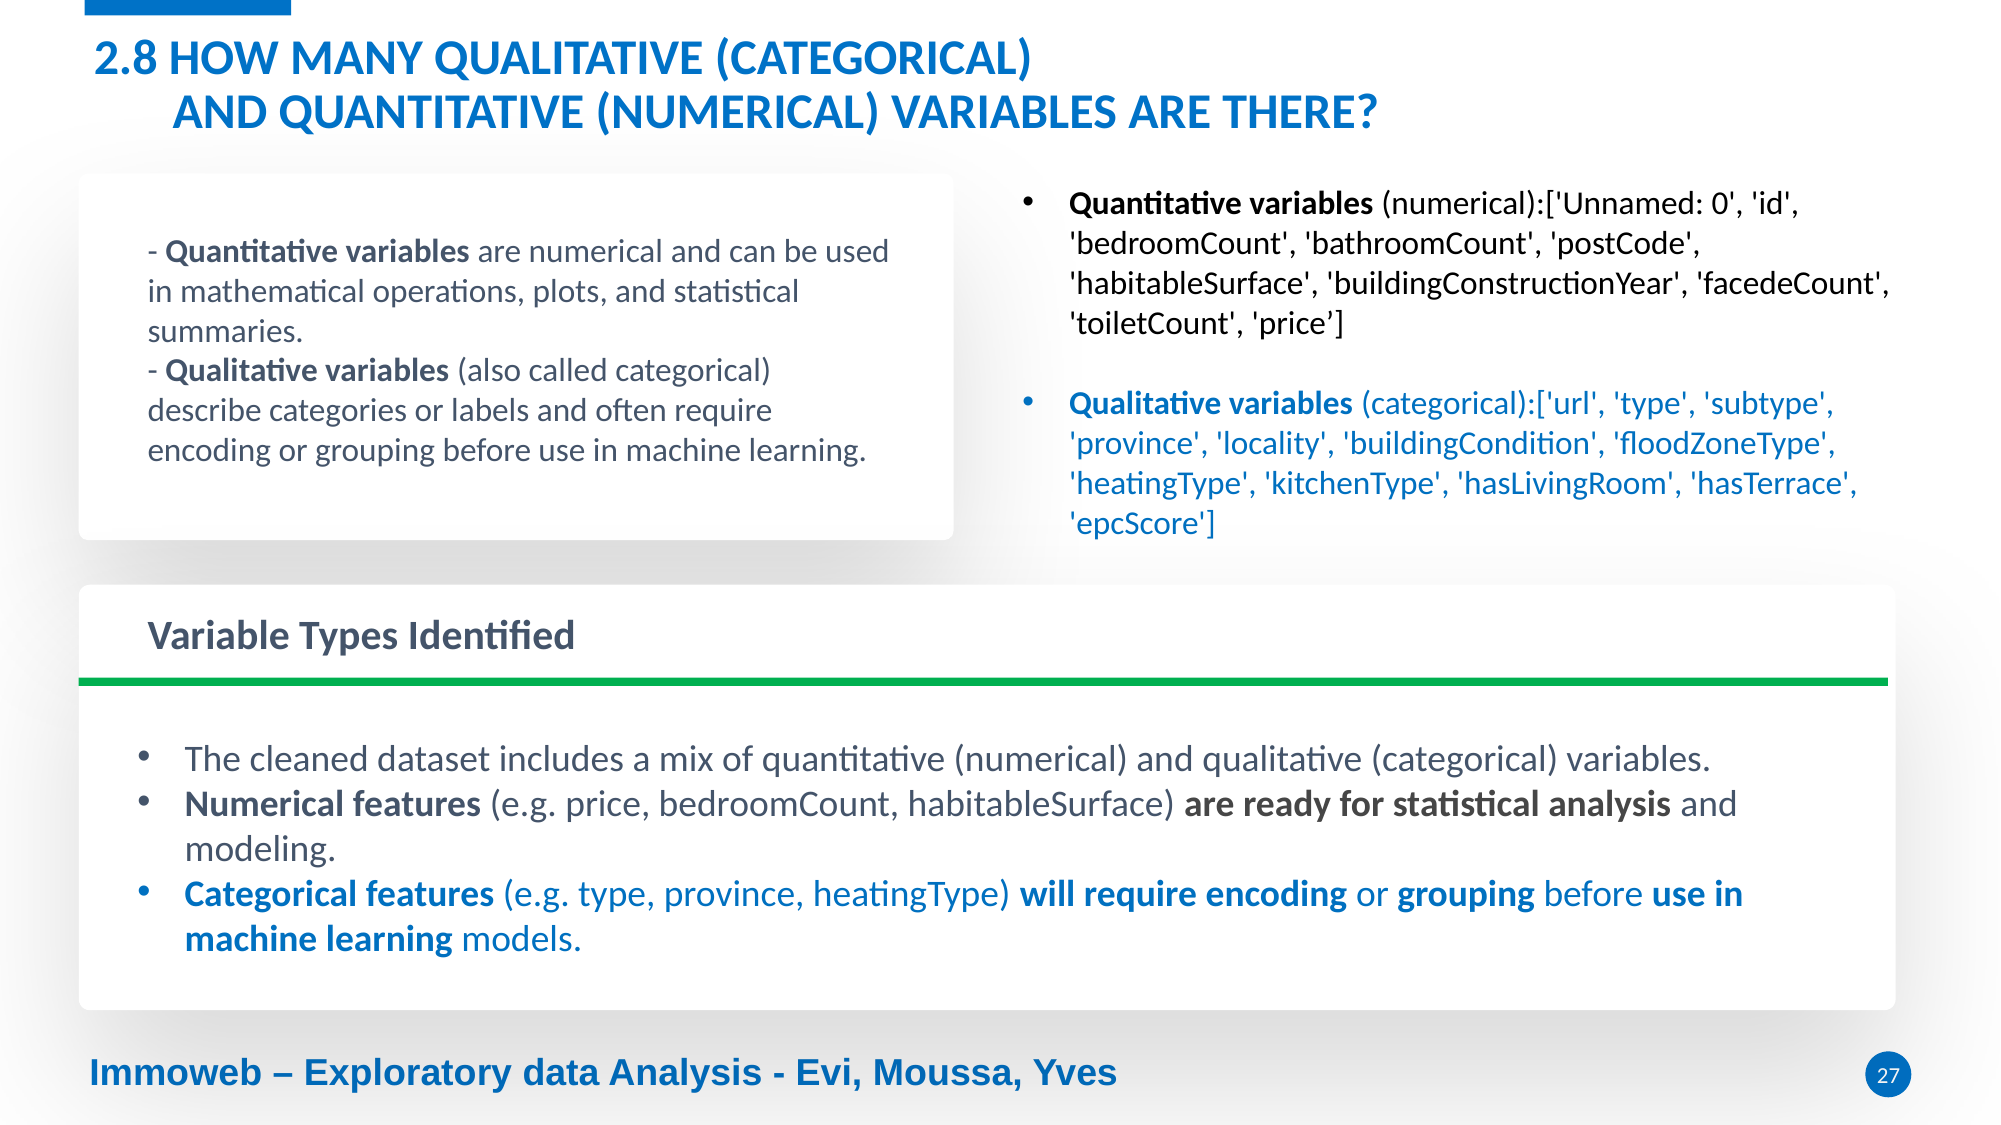

# 2.8 How many qualitative (categorical) and quantitative (numerical) variables are there?

Quantitative variables (numerical):['Unnamed: 0', 'id', 'bedroomCount', 'bathroomCount', 'postCode', 'habitableSurface', 'buildingConstructionYear', 'facedeCount', 'toiletCount', 'price’]

Qualitative variables (categorical):['url', 'type', 'subtype', 'province', 'locality', 'buildingCondition', 'floodZoneType', 'heatingType', 'kitchenType', 'hasLivingRoom', 'hasTerrace', 'epcScore']
- Quantitative variables are numerical and can be used in mathematical operations, plots, and statistical summaries.
- Qualitative variables (also called categorical) describe categories or labels and often require encoding or grouping before use in machine learning.

Variable Types Identified

The cleaned dataset includes a mix of quantitative (numerical) and qualitative (categorical) variables.
Numerical features (e.g. price, bedroomCount, habitableSurface) are ready for statistical analysis and modeling.
Categorical features (e.g. type, province, heatingType) will require encoding or grouping before use in machine learning models.